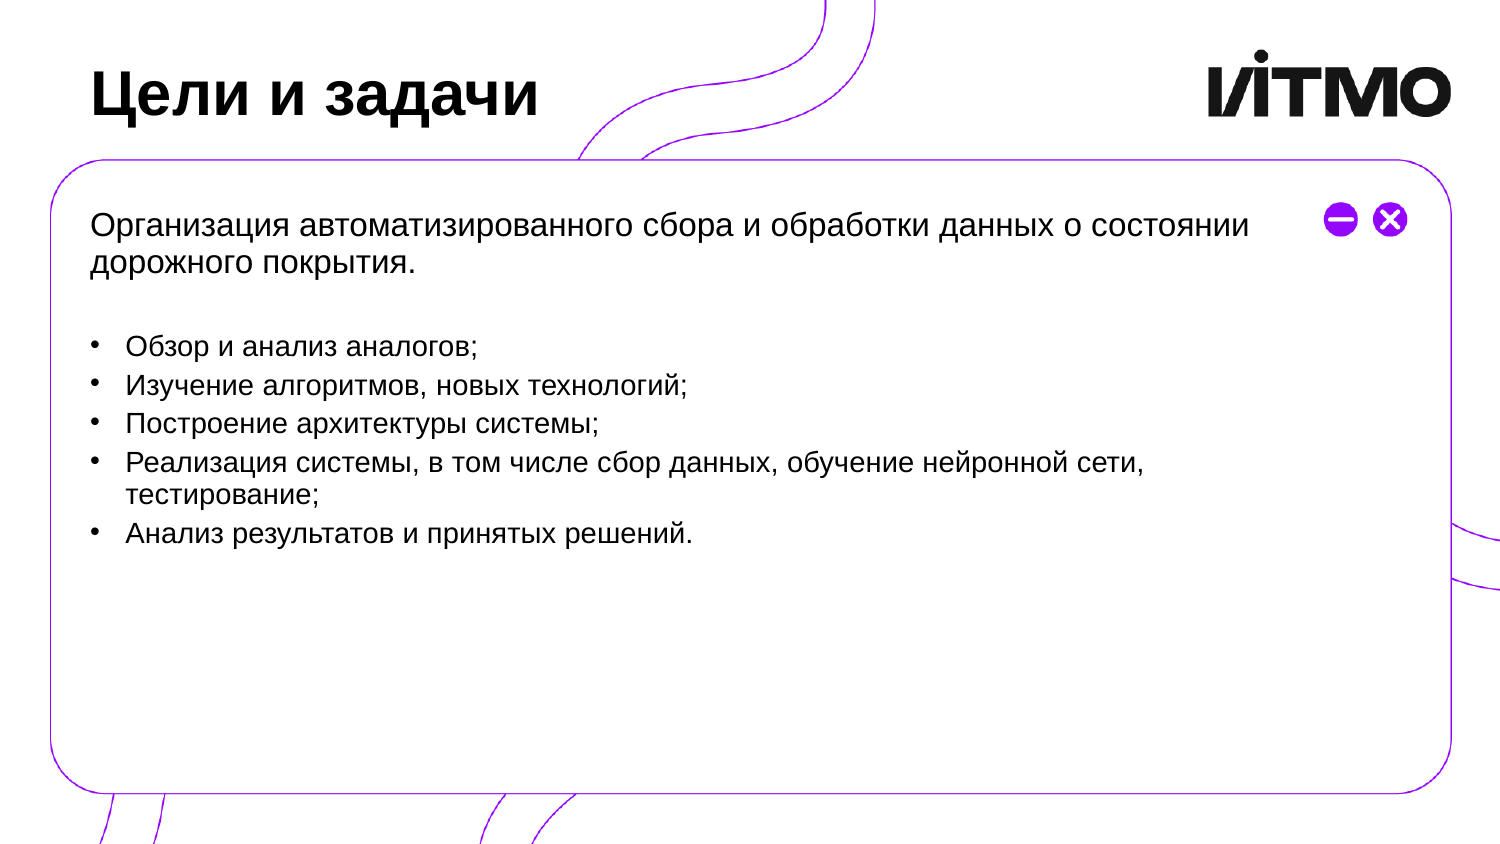

# Цели и задачи
Организация автоматизированного сбора и обработки данных о состоянии дорожного покрытия.

Обзор и анализ аналогов;
Изучение алгоритмов, новых технологий;
Построение архитектуры системы;
Реализация системы, в том числе сбор данных, обучение нейронной сети, тестирование;
Анализ результатов и принятых решений.